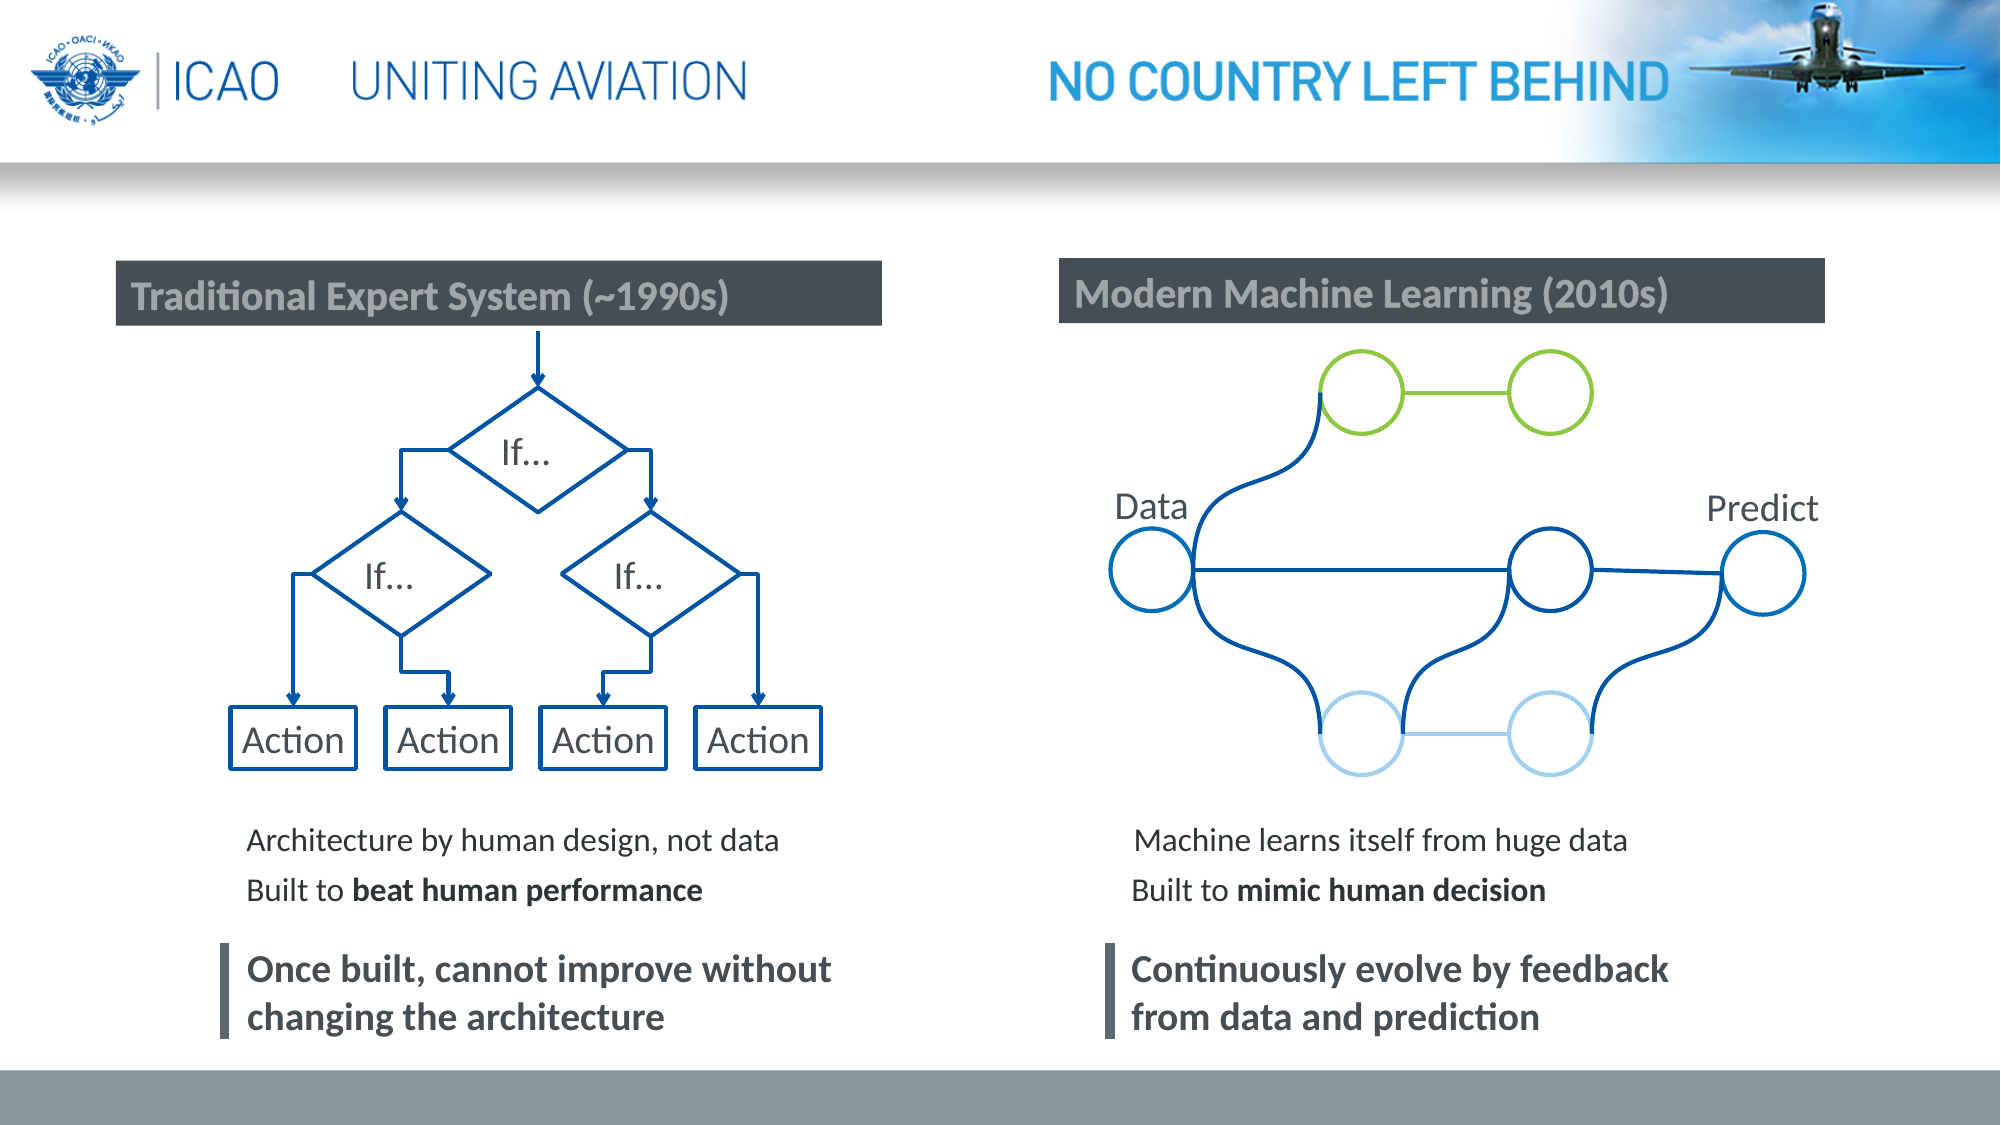

Modern Machine Learning (2010s)
Traditional Expert System (~1990s)
If…
If…
If…
Action
Action
Action
Action

Data
Predict
Architecture by human design, not data
Machine learns itself from huge data
Built to beat human performance
Built to mimic human decision
Once built, cannot improve without changing the architecture
Continuously evolve by feedback from data and prediction